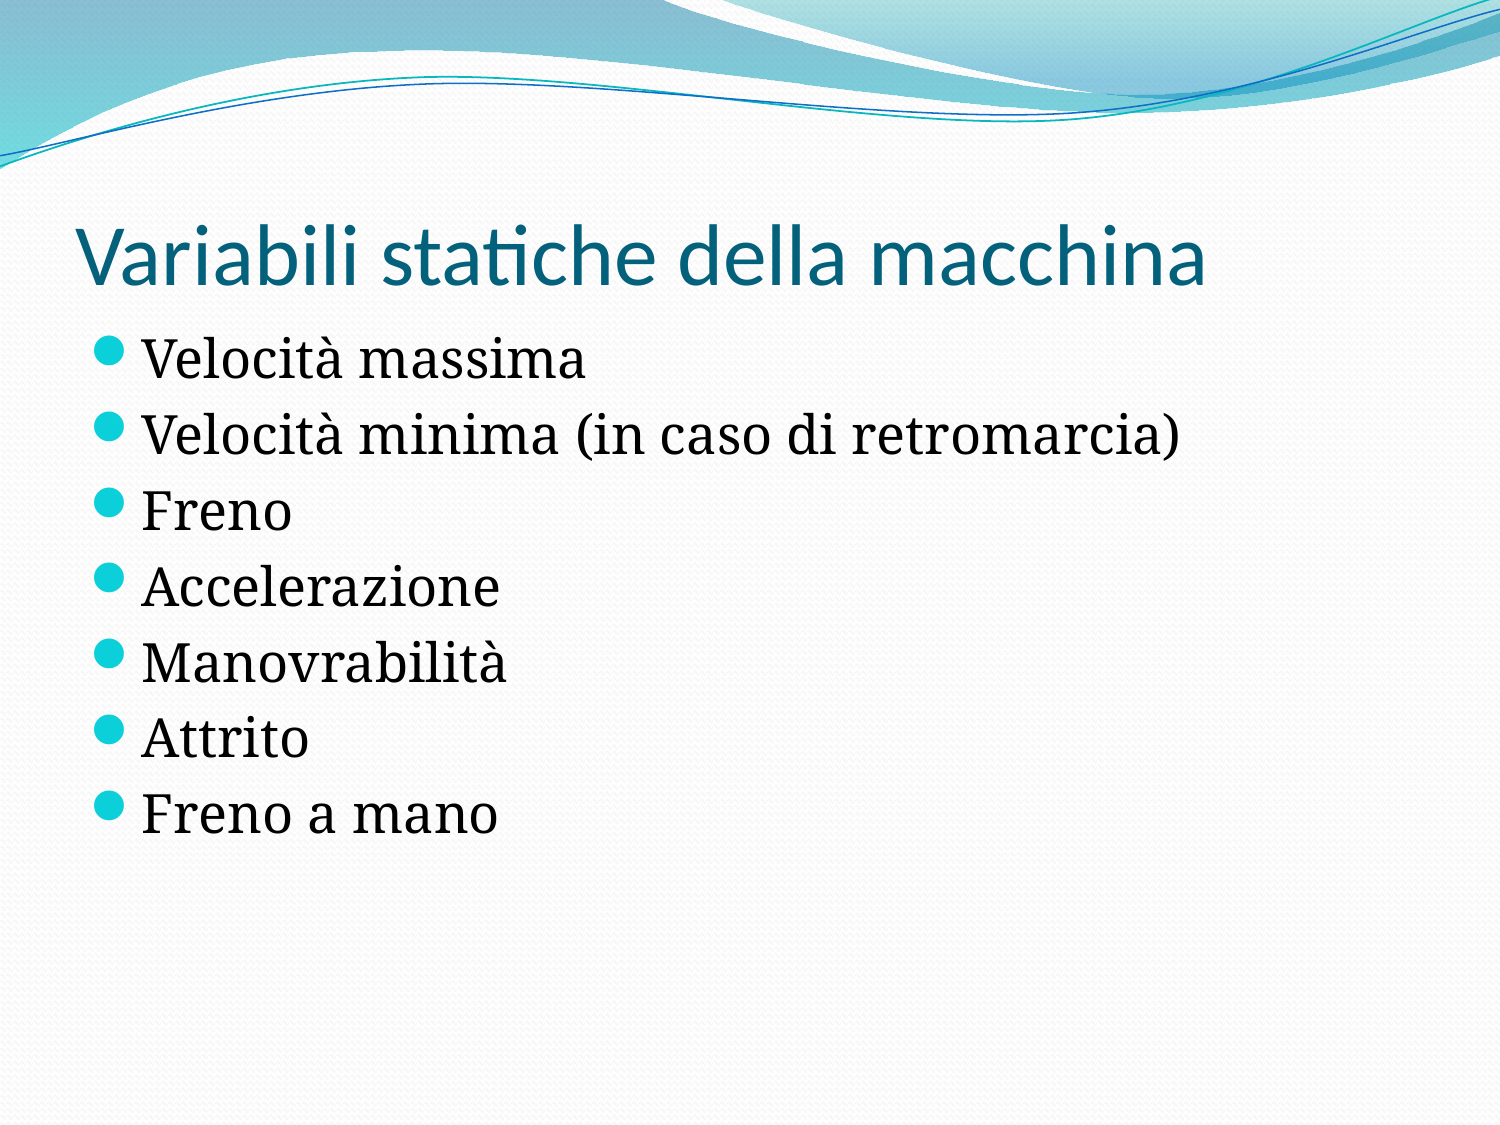

# Variabili statiche della macchina
Velocità massima
Velocità minima (in caso di retromarcia)
Freno
Accelerazione
Manovrabilità
Attrito
Freno a mano